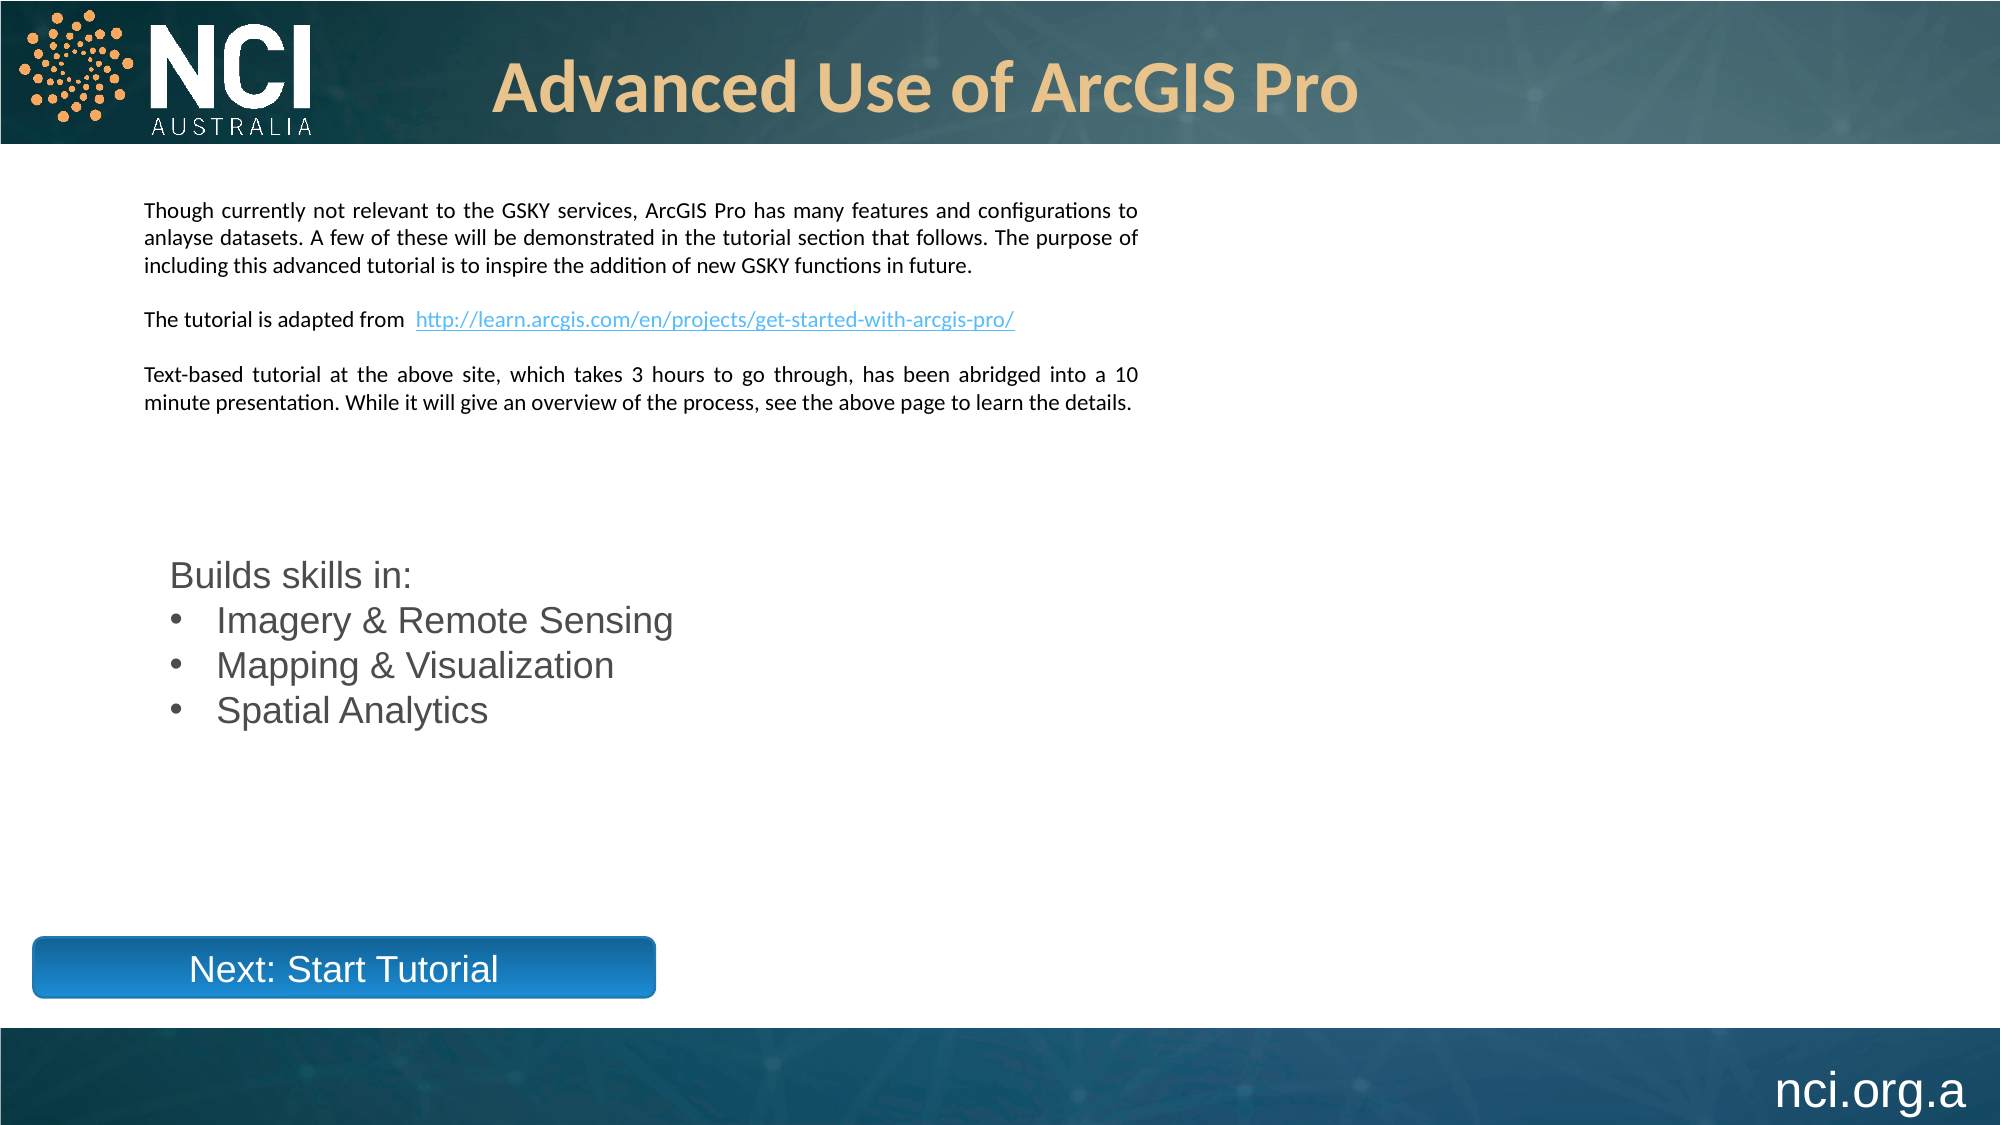

Advanced Use of ArcGIS Pro
Though currently not relevant to the GSKY services, ArcGIS Pro has many features and configurations to anlayse datasets. A few of these will be demonstrated in the tutorial section that follows. The purpose of including this advanced tutorial is to inspire the addition of new GSKY functions in future.

The tutorial is adapted from  http://learn.arcgis.com/en/projects/get-started-with-arcgis-pro/

Text-based tutorial at the above site, which takes 3 hours to go through, has been abridged into a 10 minute presentation. While it will give an overview of the process, see the above page to learn the details.
Builds skills in:
Imagery & Remote Sensing
Mapping & Visualization
Spatial Analytics
Next: Start Tutorial
10